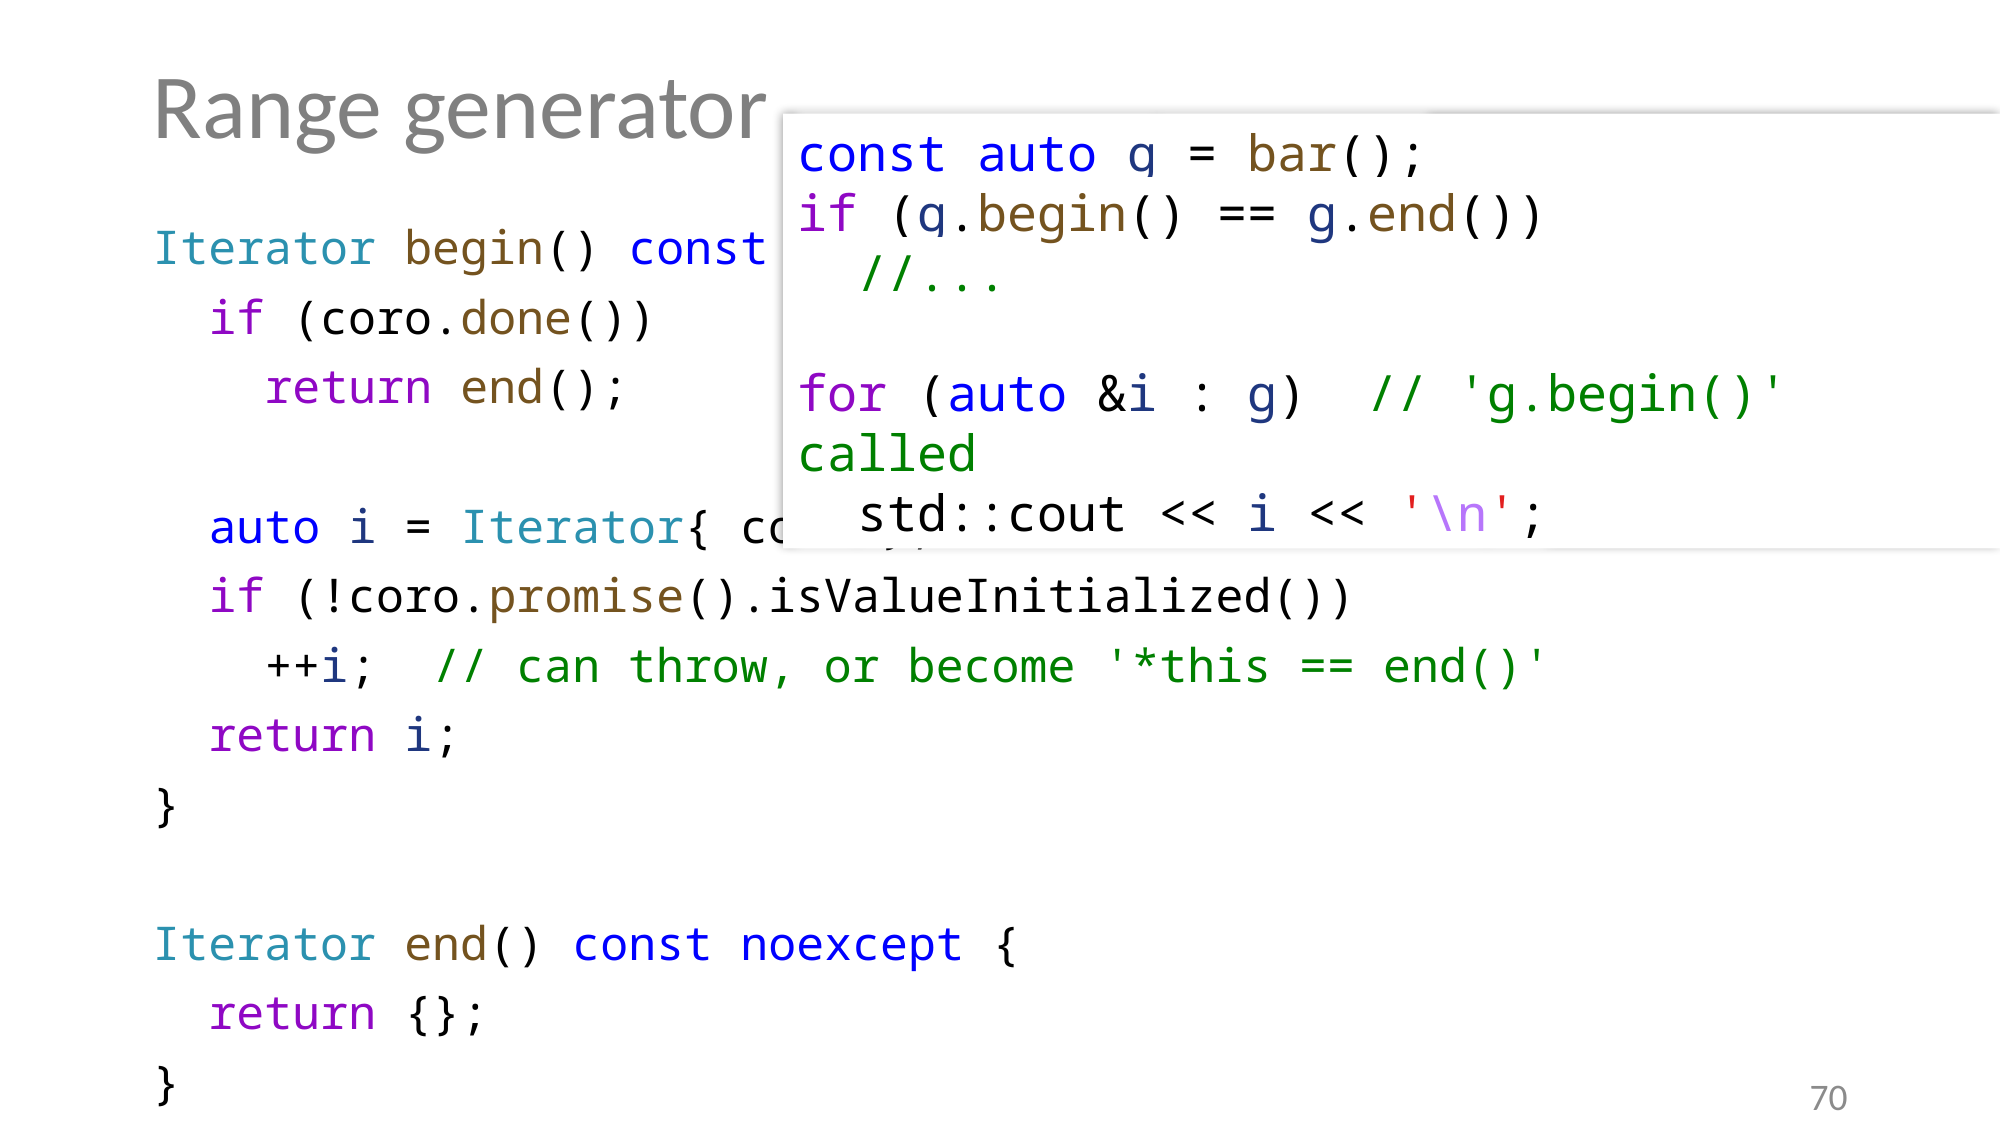

# Range generator
const auto g = bar();
if (g.begin() == g.end())
  //...

for (auto &i : g)  // 'g.begin()' called
  std::cout << i << '\n';
Iterator begin() const {
  if (coro.done())
    return end();

  auto i = Iterator{ coro };
  if (!coro.promise().isValueInitialized())
    ++i;  // can throw, or become '*this == end()'
  return i;
}

Iterator end() const noexcept {
  return {};
}
70